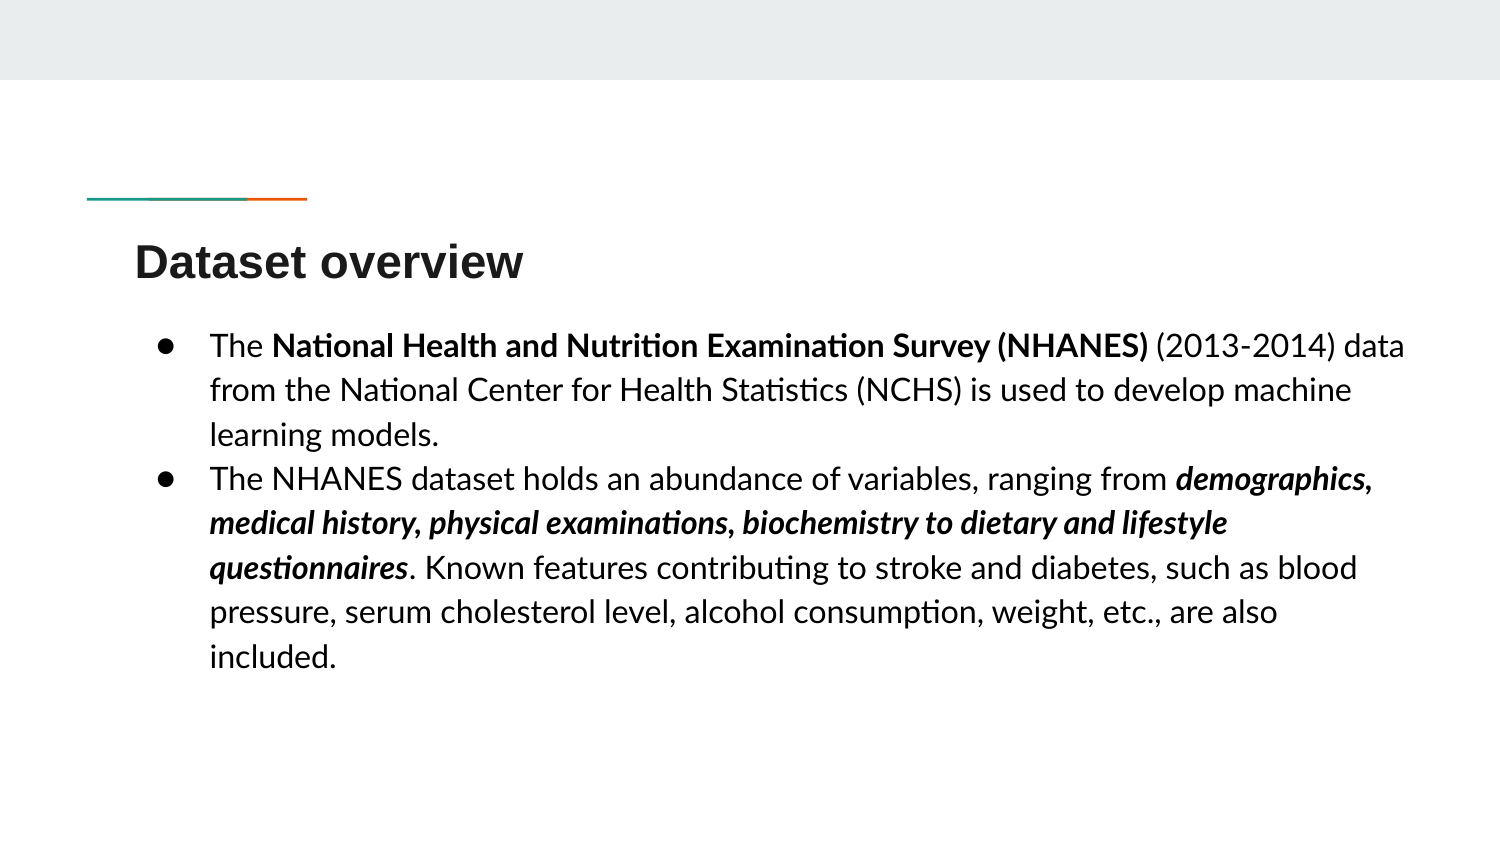

# Dataset overview
The National Health and Nutrition Examination Survey (NHANES) (2013-2014) data from the National Center for Health Statistics (NCHS) is used to develop machine learning models.
The NHANES dataset holds an abundance of variables, ranging from demographics, medical history, physical examinations, biochemistry to dietary and lifestyle questionnaires. Known features contributing to stroke and diabetes, such as blood pressure, serum cholesterol level, alcohol consumption, weight, etc., are also included.